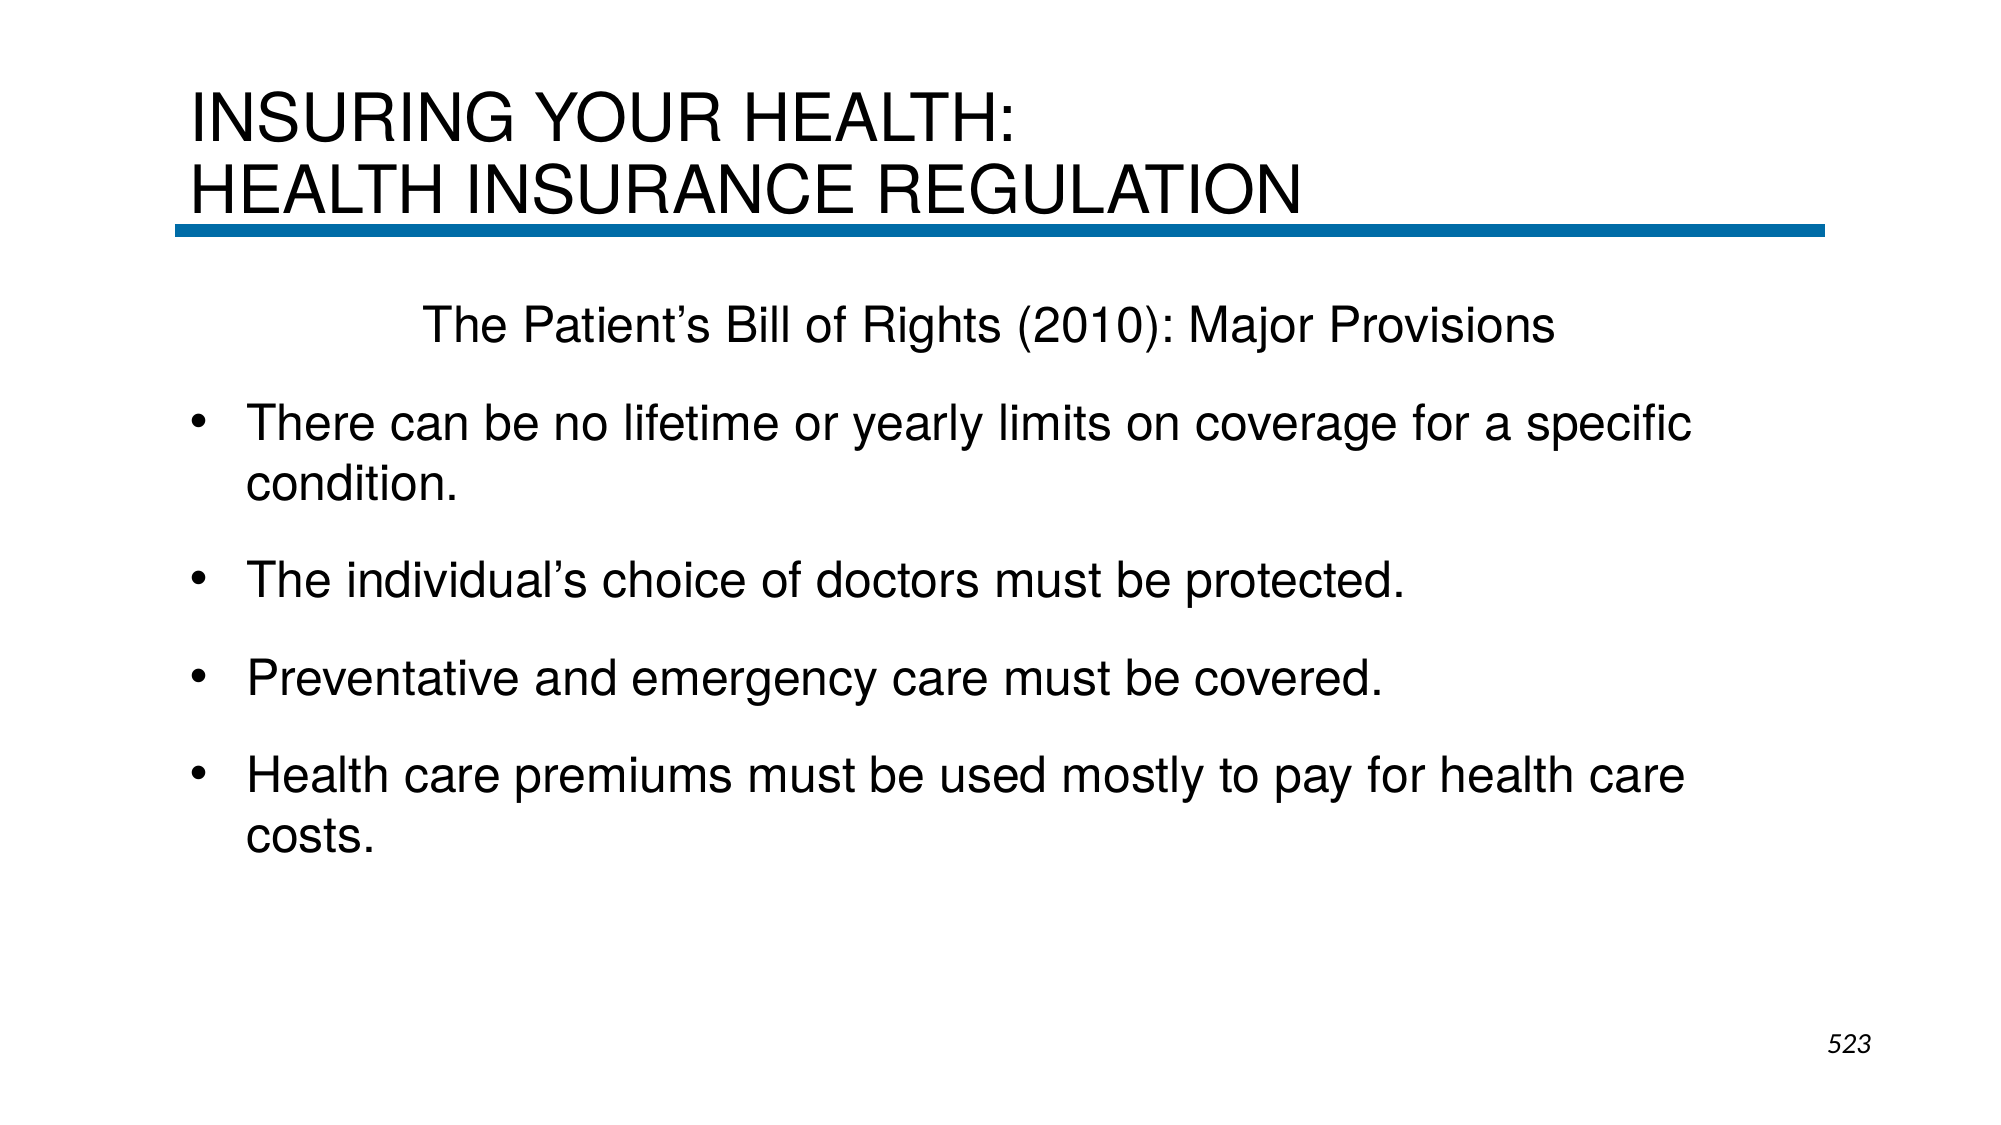

# Insuring Your Health: health insurance regulation
The Patient’s Bill of Rights (2010): Major Provisions
There can be no lifetime or yearly limits on coverage for a specific condition.
The individual’s choice of doctors must be protected.
Preventative and emergency care must be covered.
Health care premiums must be used mostly to pay for health care costs.

1-523